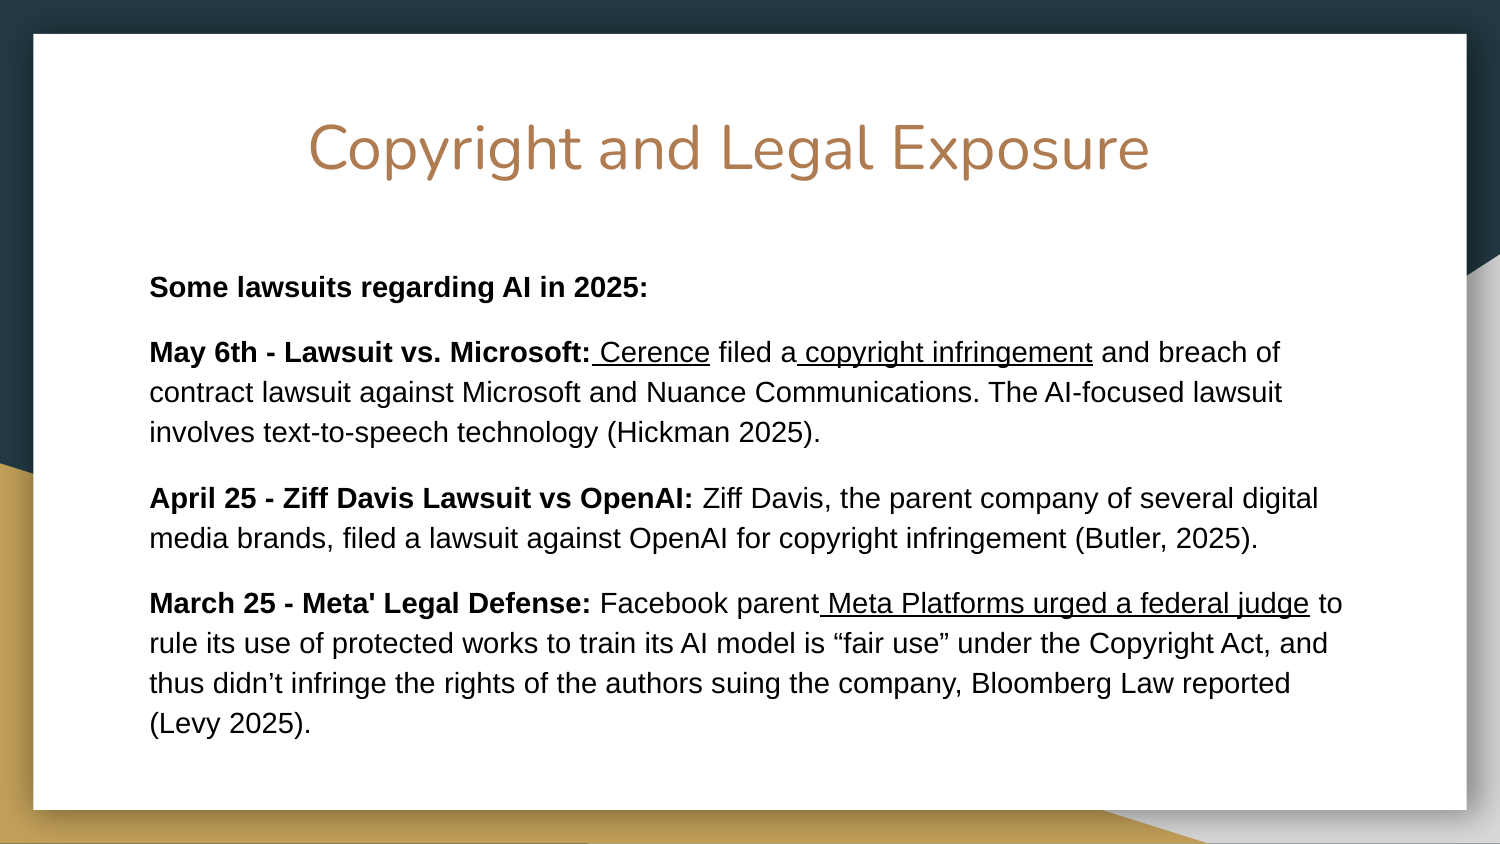

# Copyright and Legal Exposure
Some lawsuits regarding AI in 2025:
May 6th - Lawsuit vs. Microsoft: Cerence filed a copyright infringement and breach of contract lawsuit against Microsoft and Nuance Communications. The AI-focused lawsuit involves text-to-speech technology (Hickman 2025).
April 25 - Ziff Davis Lawsuit vs OpenAI: Ziff Davis, the parent company of several digital media brands, filed a lawsuit against OpenAI for copyright infringement (Butler, 2025).
March 25 - Meta' Legal Defense: Facebook parent Meta Platforms urged a federal judge to rule its use of protected works to train its AI model is “fair use” under the Copyright Act, and thus didn’t infringe the rights of the authors suing the company, Bloomberg Law reported (Levy 2025).